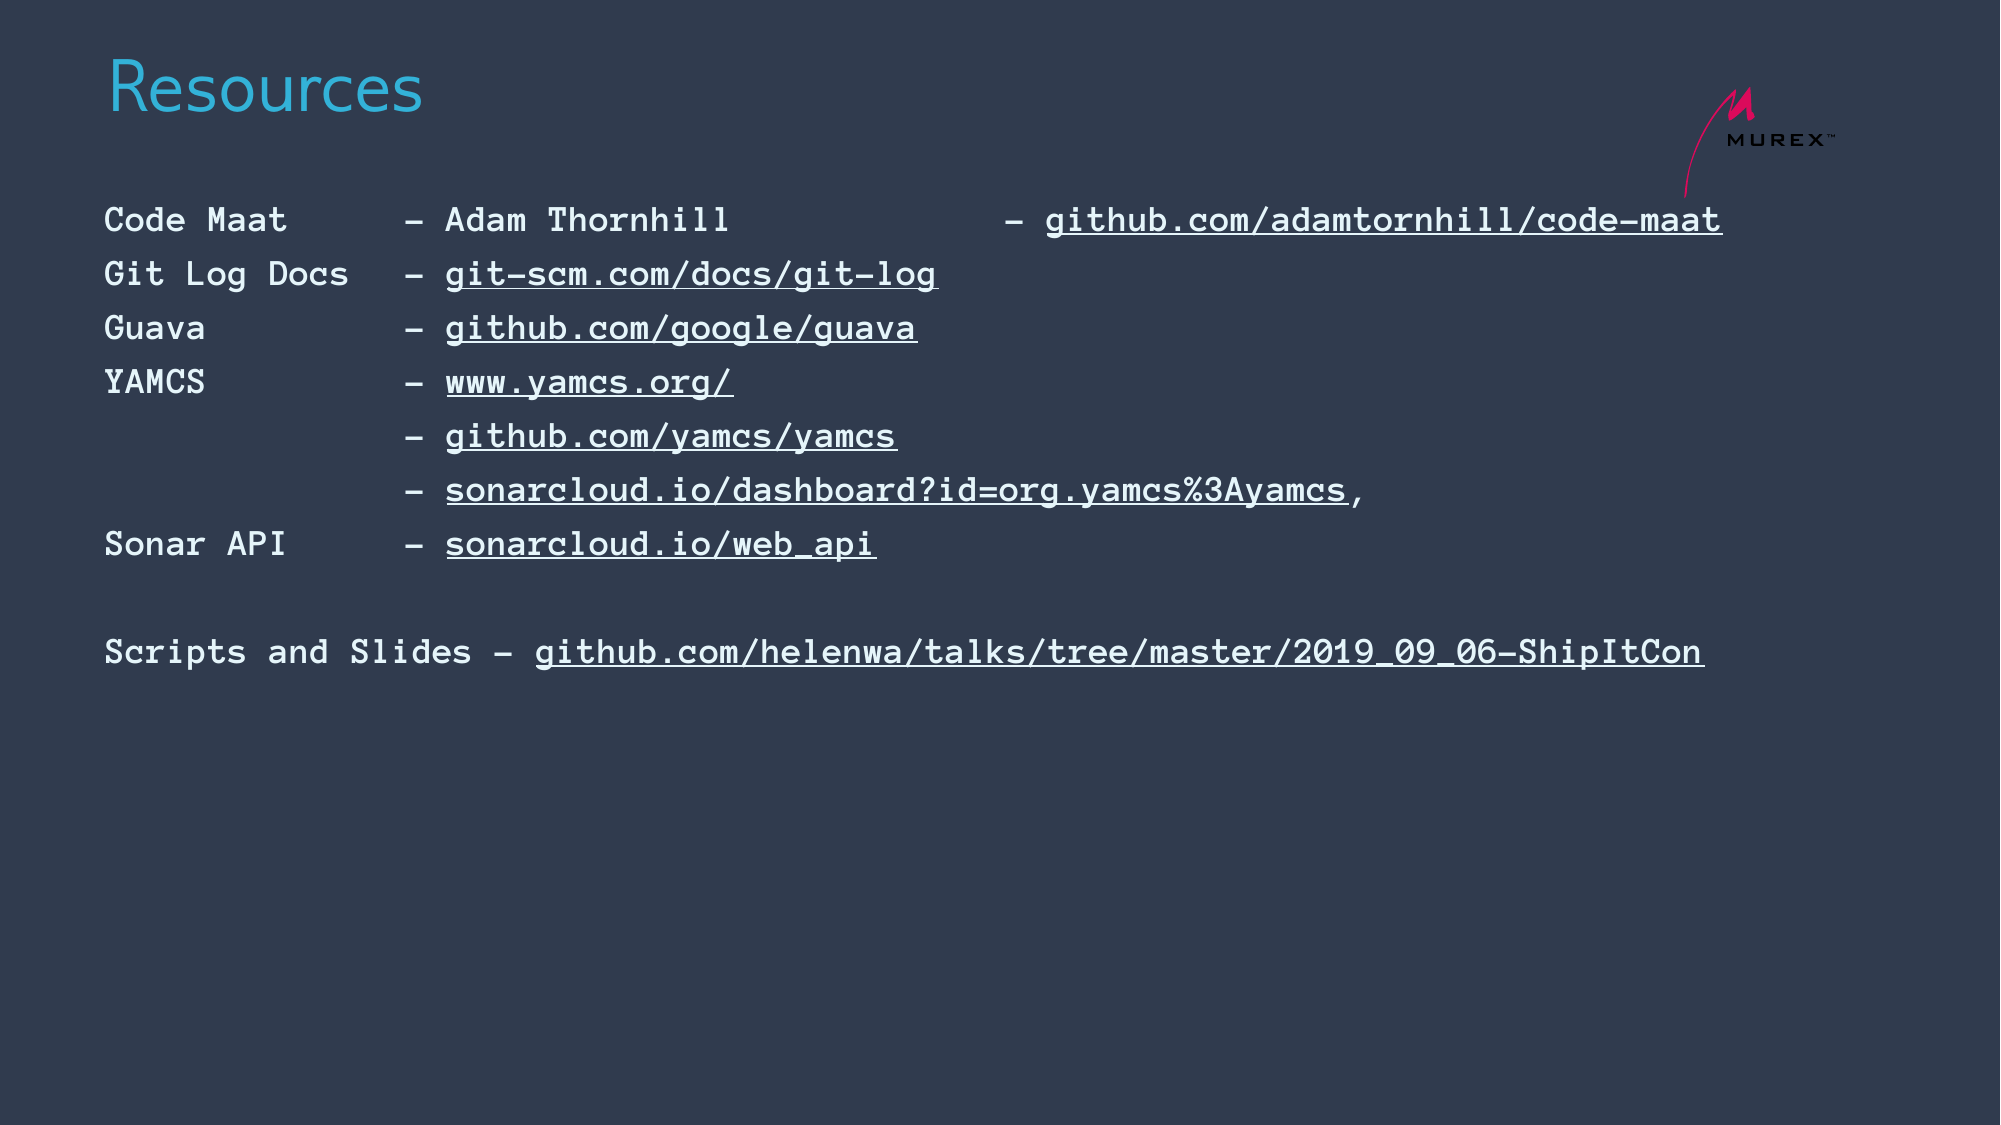

# Resources
Code Maat    	– Adam Thornhill 		- github.com/adamtornhill/code-maat
Git Log Docs 	- git-scm.com/docs/git-log
Guava        	- github.com/google/guava
YAMCS        	- www.yamcs.org/
	    	- github.com/yamcs/yamcs
	    	- sonarcloud.io/dashboard?id=org.yamcs%3Ayamcs,
Sonar API	- sonarcloud.io/web_api
Scripts and Slides - github.com/helenwa/talks/tree/master/2019_09_06-ShipItCon